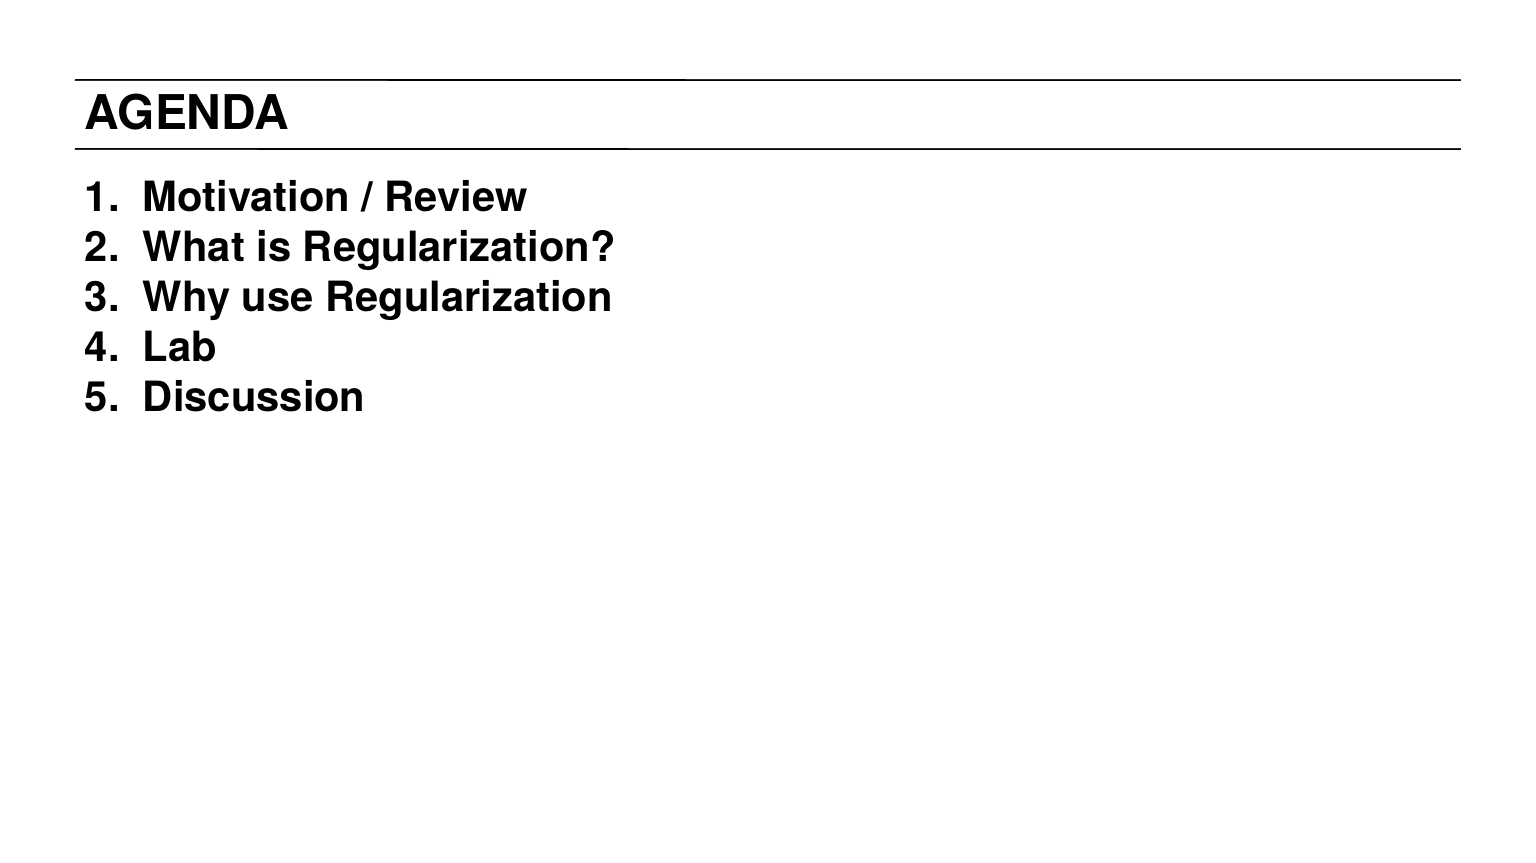

# AGENDA
2

Motivation / Review
What is Regularization?
Why use Regularization
Lab
Discussion